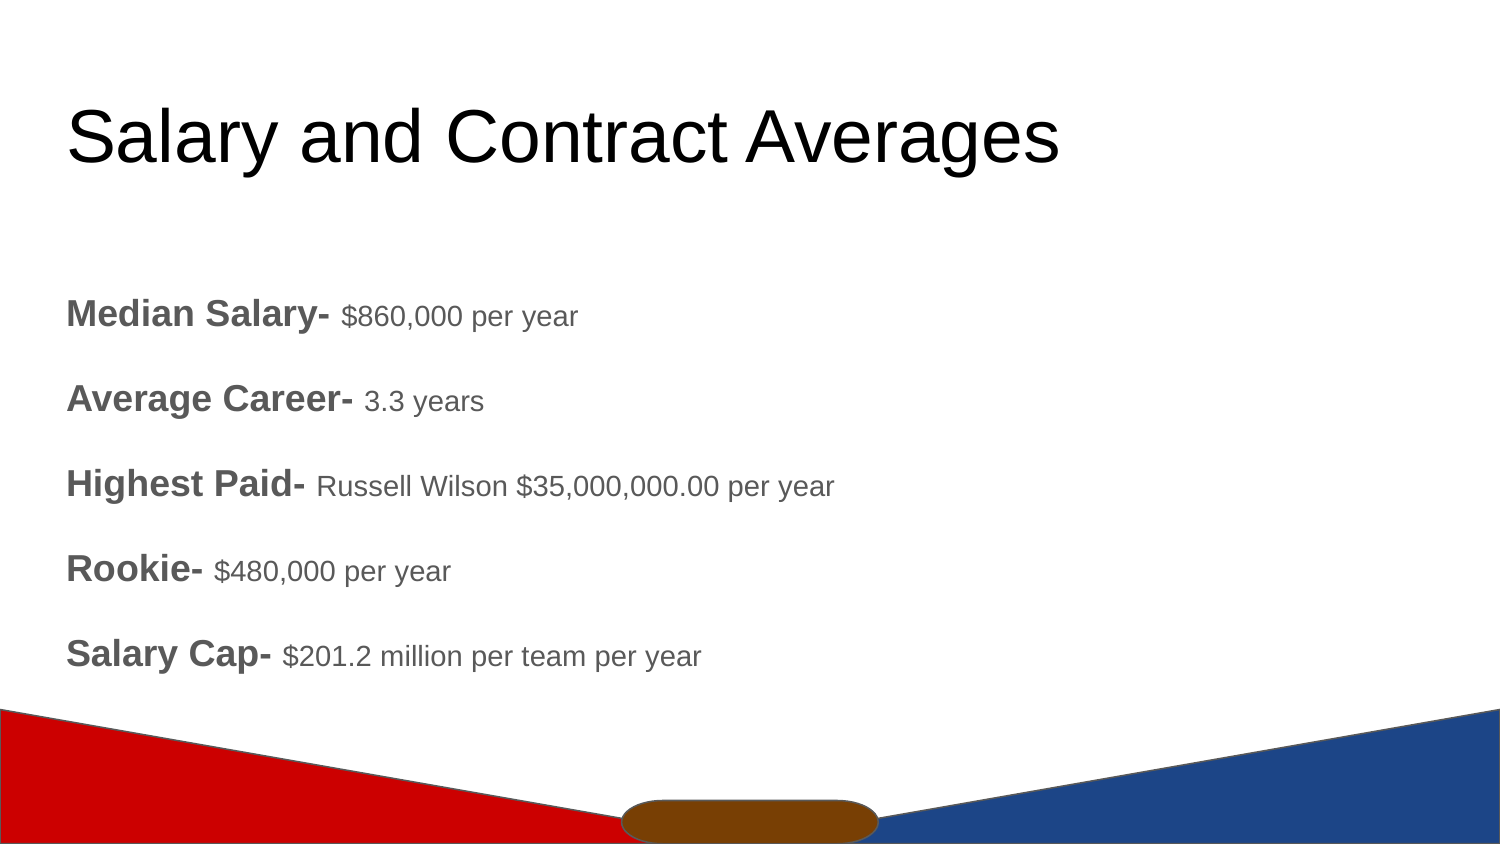

# Salary and Contract Averages

Median Salary- $860,000 per year
Average Career- 3.3 years
Highest Paid- Russell Wilson $35,000,000.00 per year
Rookie- $480,000 per year
Salary Cap- $201.2 million per team per year